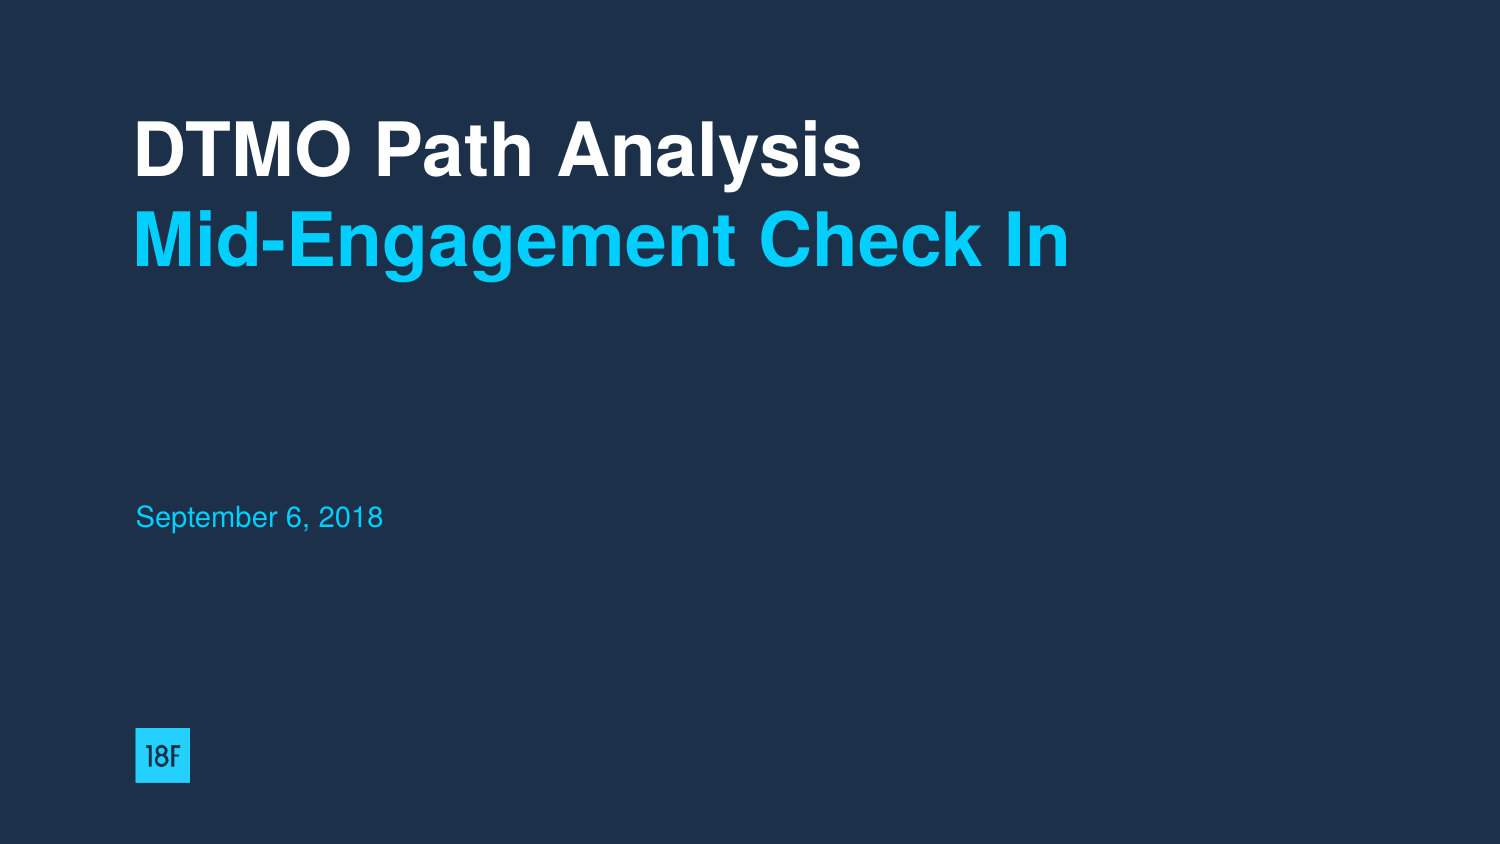

# DTMO Path Analysis Mid-Engagement Check In
September 6, 2018